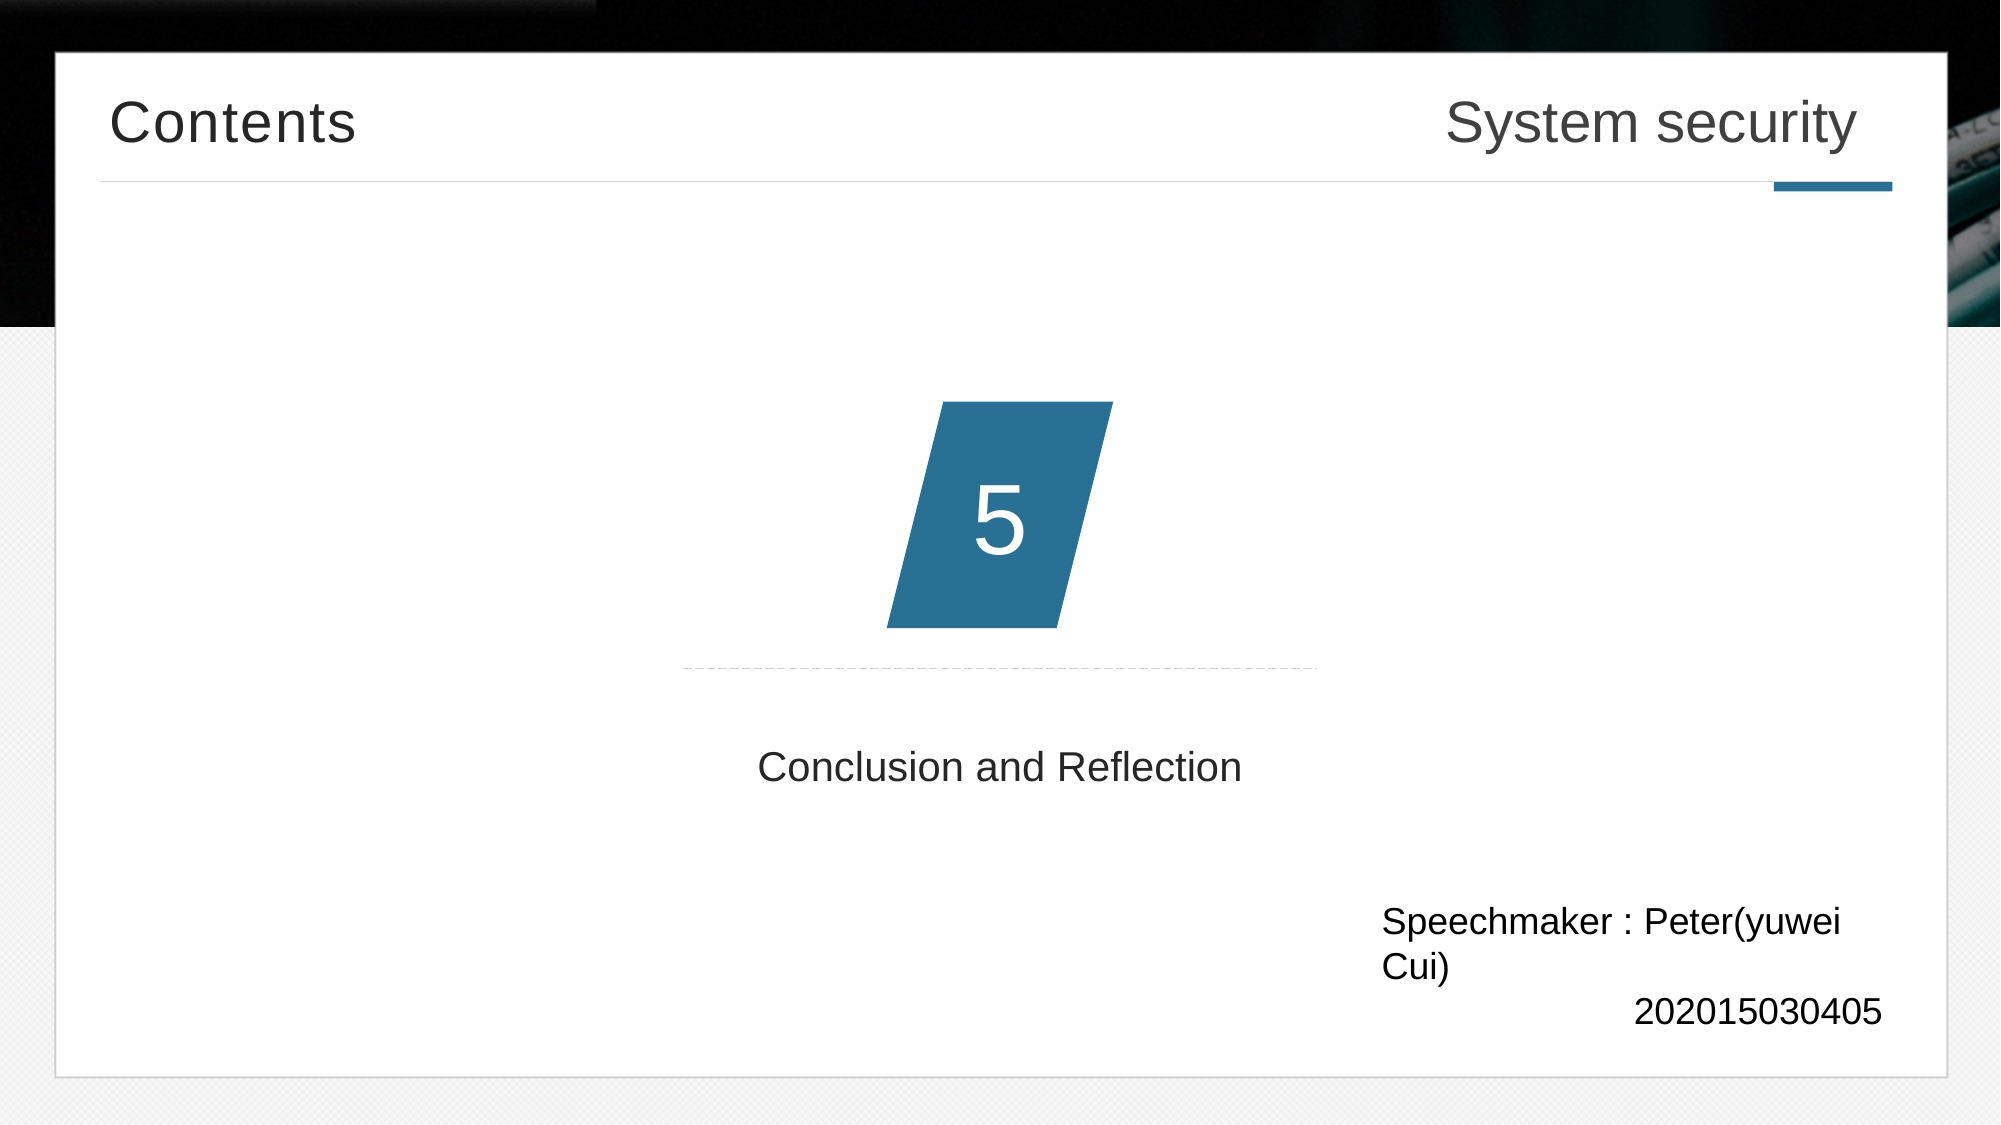

Contents
System security

5
Conclusion and Reflection
Speechmaker : Peter(yuwei Cui)
                        202015030405